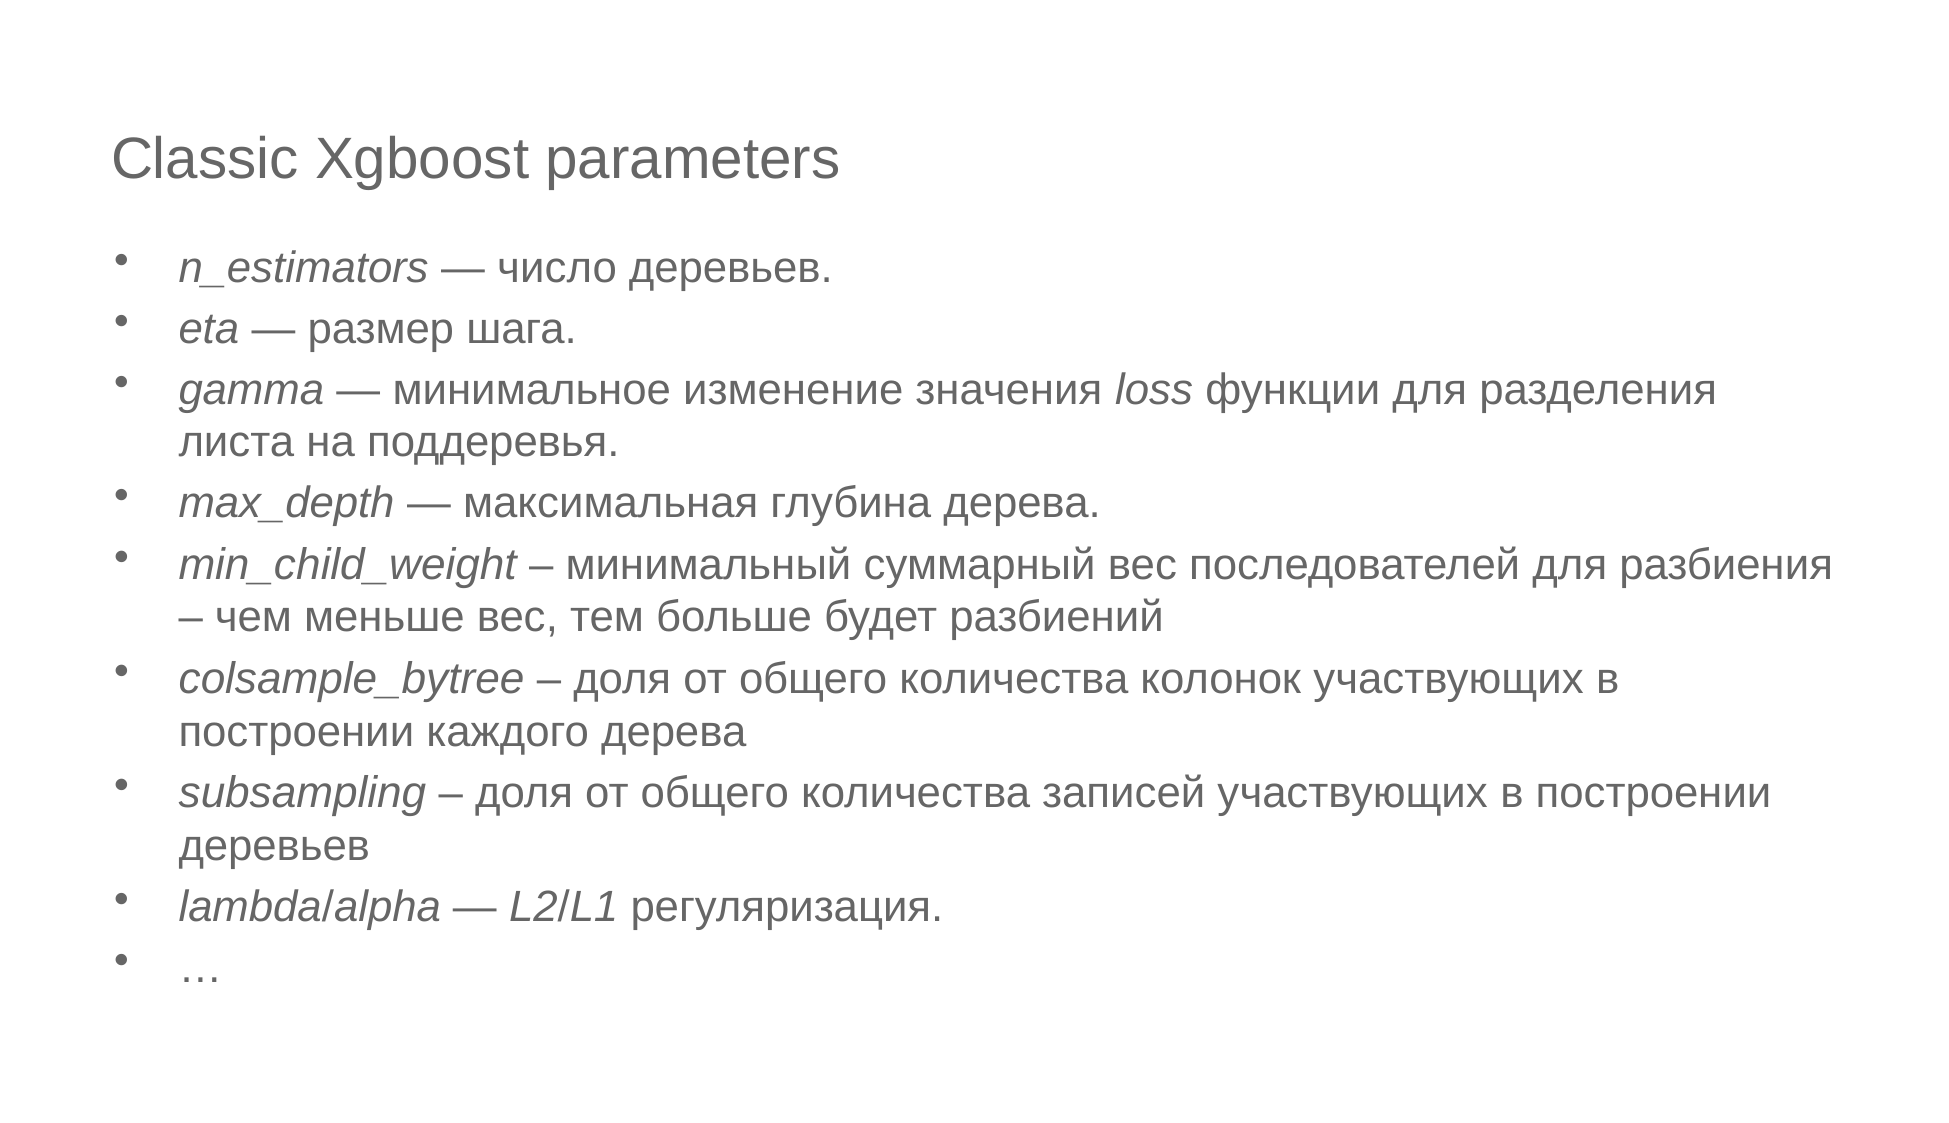

# Classic Xgboost parameters
n_estimators — число деревьев.
eta — размер шага.
gamma — минимальное изменение значения loss функции для разделения листа на поддеревья.
max_depth — максимальная глубина дерева.
min_child_weight – минимальный суммарный вес последователей для разбиения – чем меньше вес, тем больше будет разбиений
colsample_bytree – доля от общего количества колонок участвующих в построении каждого дерева
subsampling – доля от общего количества записей участвующих в построении деревьев
lambda/alpha — L2/L1 регуляризация.
…